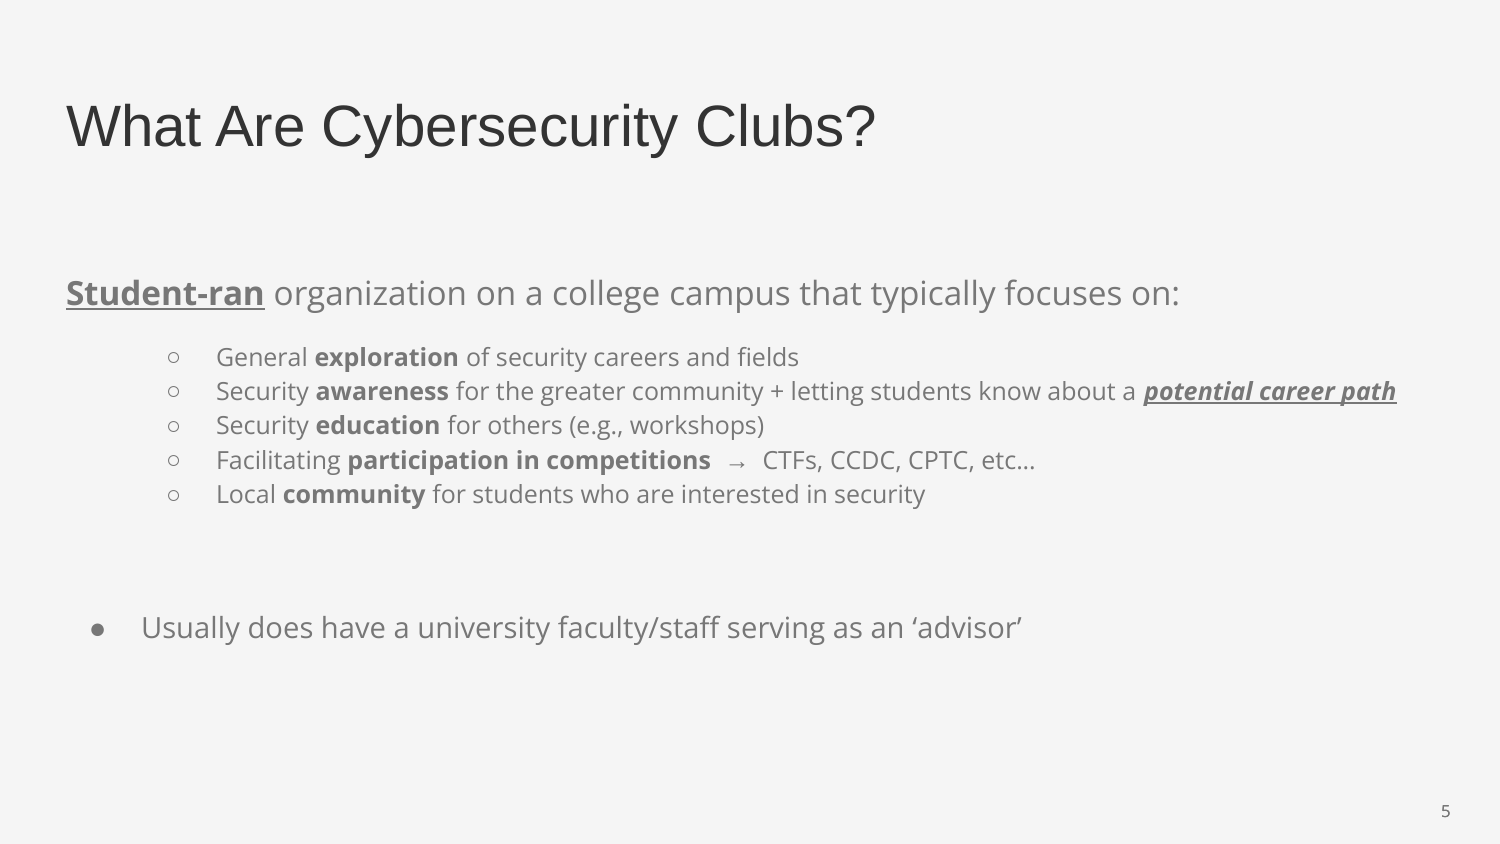

# What Are Cybersecurity Clubs?

Student-ran organization on a college campus that typically focuses on:
General exploration of security careers and fields
Security awareness for the greater community + letting students know about a potential career path
Security education for others (e.g., workshops)
Facilitating participation in competitions  →  CTFs, CCDC, CPTC, etc...
Local community for students who are interested in security

Usually does have a university faculty/staff serving as an ‘advisor’

5
5